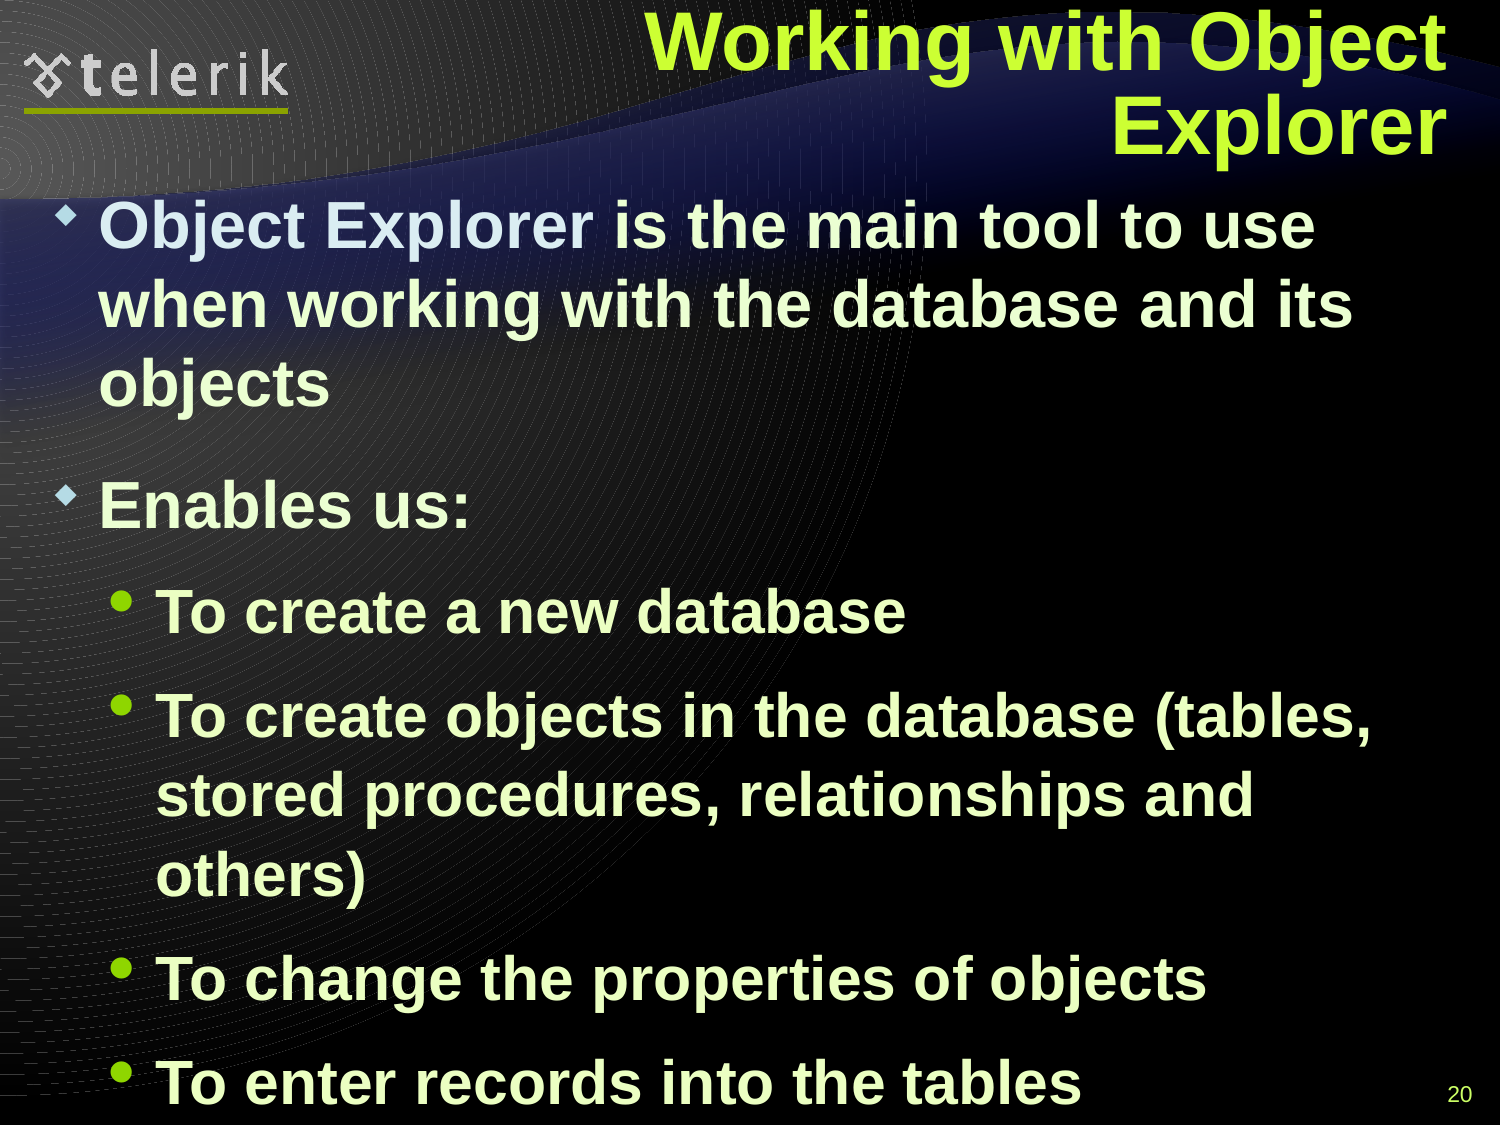

# Working with Object Explorer
Object Explorer is the main tool to use when working with the database and its objects
Enables us:
To create a new database
To create objects in the database (tables, stored procedures, relationships and others)
To change the properties of objects
To enter records into the tables
20